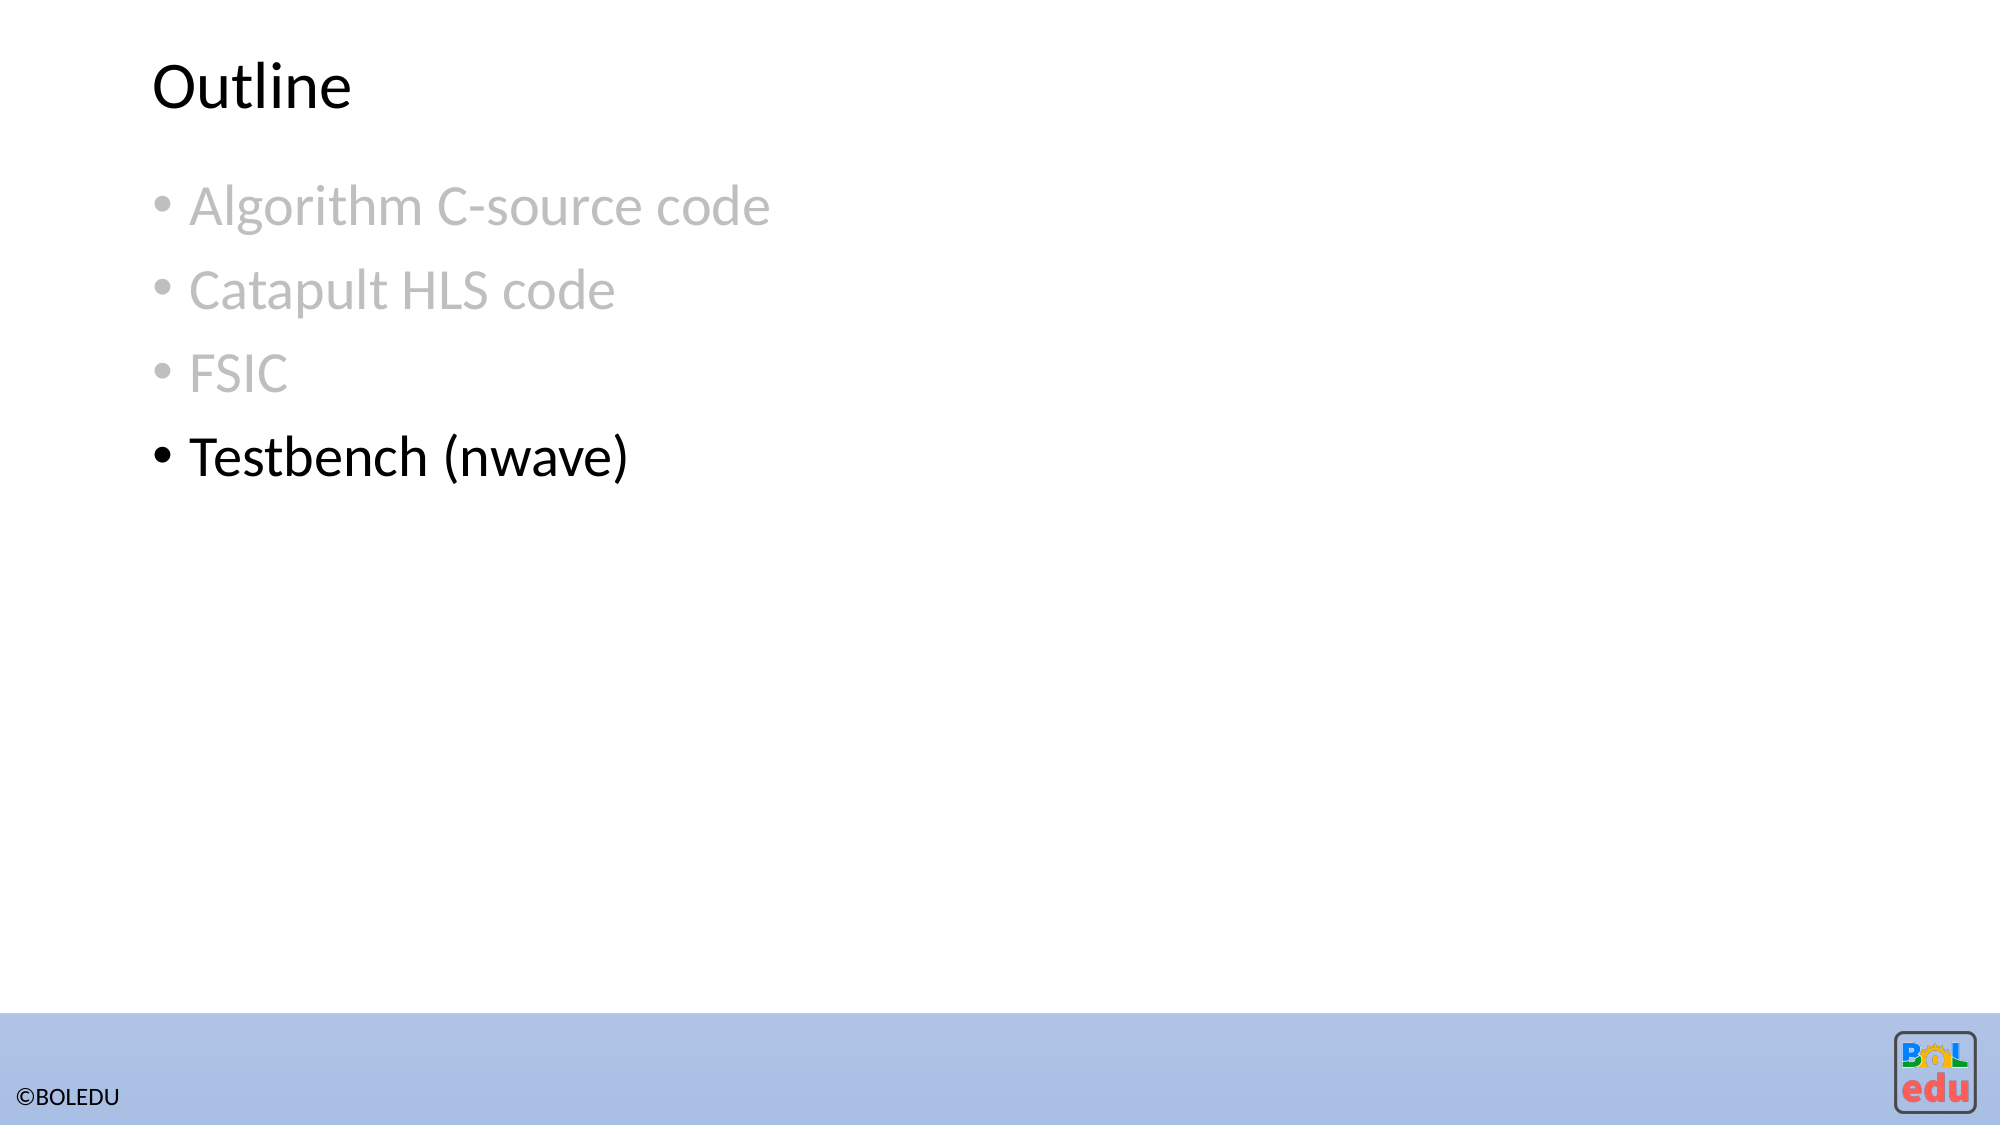

# Outline
Algorithm C-source code
Catapult HLS code
FSIC
Testbench (nwave)